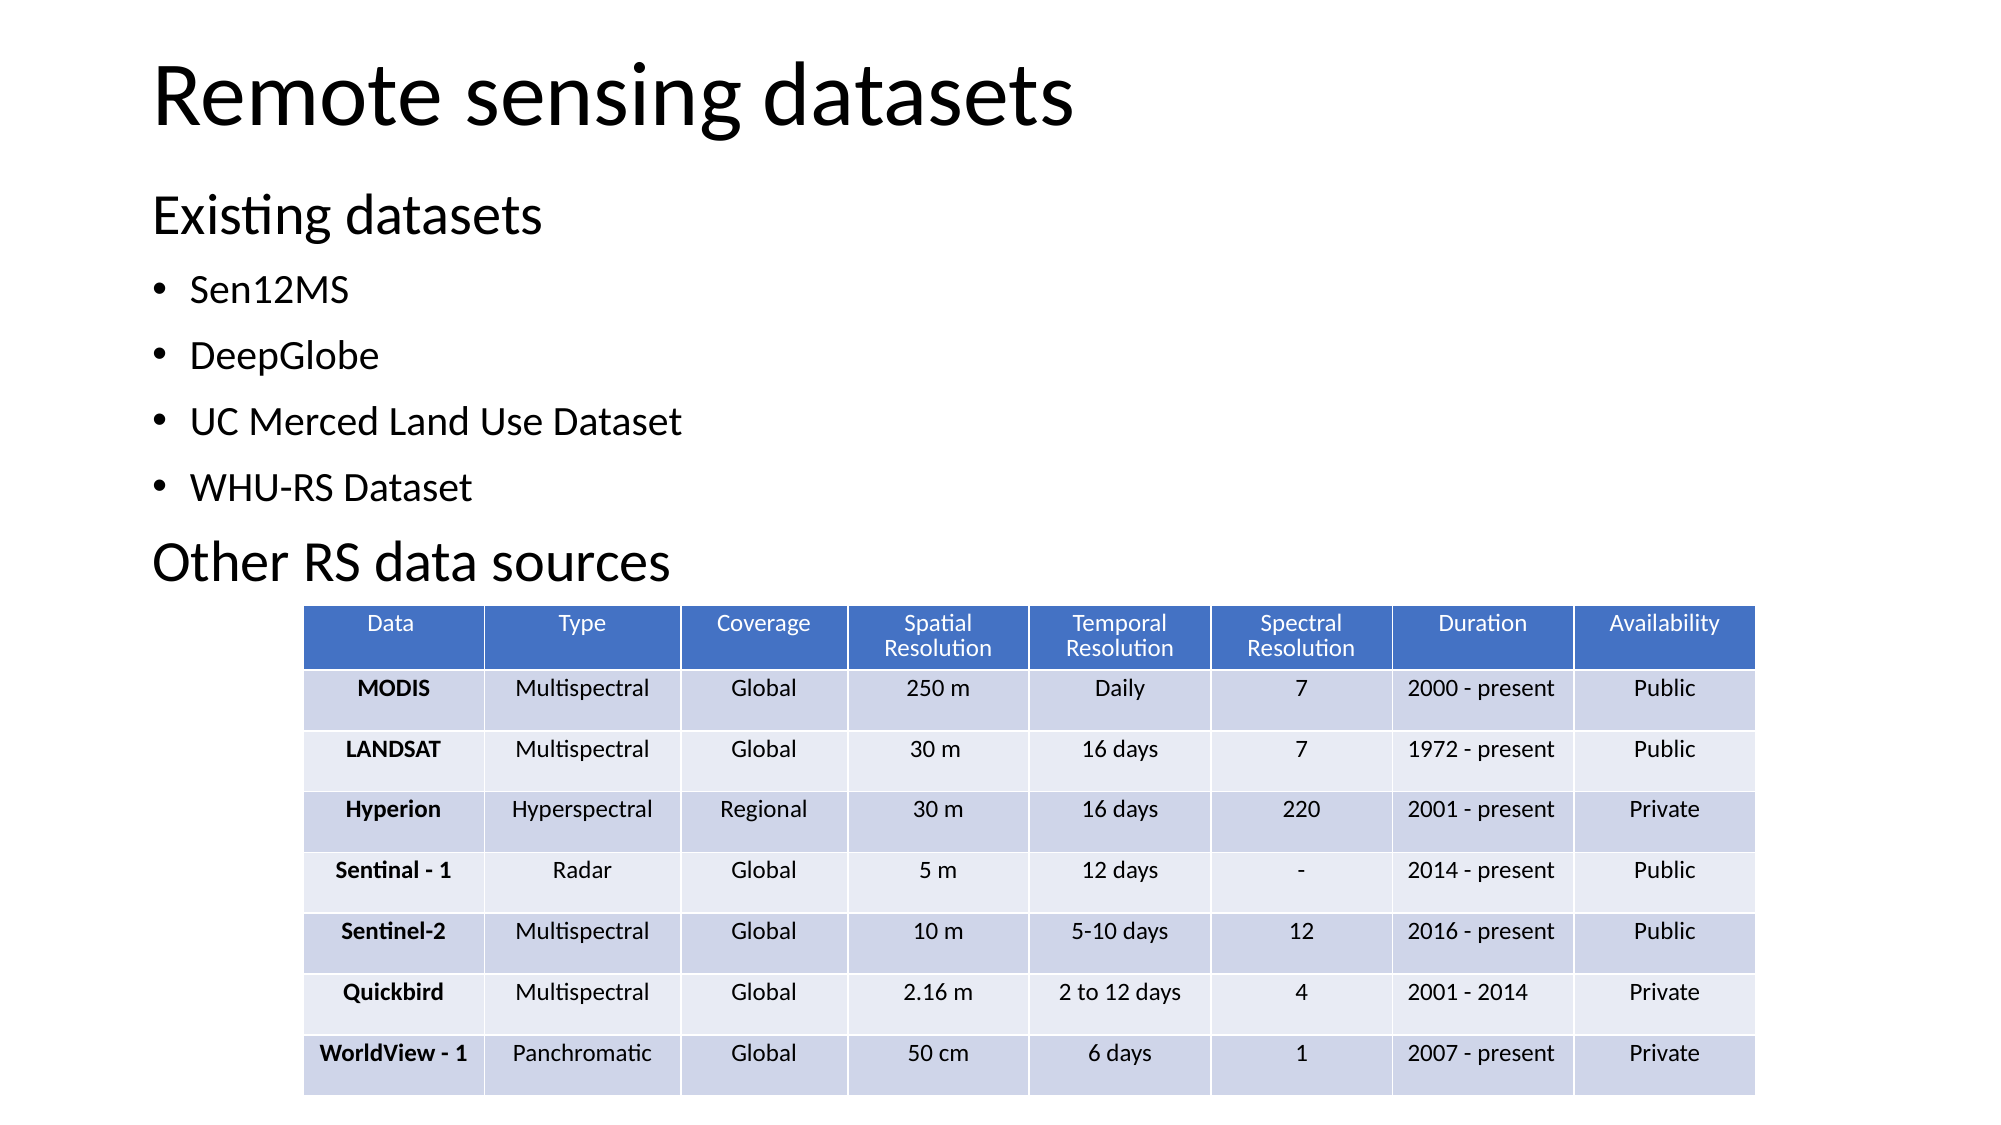

# Remote sensing datasets
Existing datasets
Sen12MS
DeepGlobe
UC Merced Land Use Dataset
WHU-RS Dataset
Other RS data sources

| Data | Type | Coverage | Spatial Resolution | Temporal Resolution | Spectral Resolution | Duration | Availability |
| --- | --- | --- | --- | --- | --- | --- | --- |
| MODIS | Multispectral | Global | 250 m | Daily | 7 | 2000 - present | Public |
| LANDSAT | Multispectral | Global | 30 m | 16 days | 7 | 1972 - present | Public |
| Hyperion | Hyperspectral | Regional | 30 m | 16 days | 220 | 2001 - present | Private |
| Sentinal - 1 | Radar | Global | 5 m | 12 days | - | 2014 - present | Public |
| Sentinel-2 | Multispectral | Global | 10 m | 5-10 days | 12 | 2016 - present | Public |
| Quickbird | Multispectral | Global | 2.16 m | 2 to 12 days | 4 | 2001 - 2014 | Private |
| WorldView - 1 | Panchromatic | Global | 50 cm | 6 days | 1 | 2007 - present | Private |